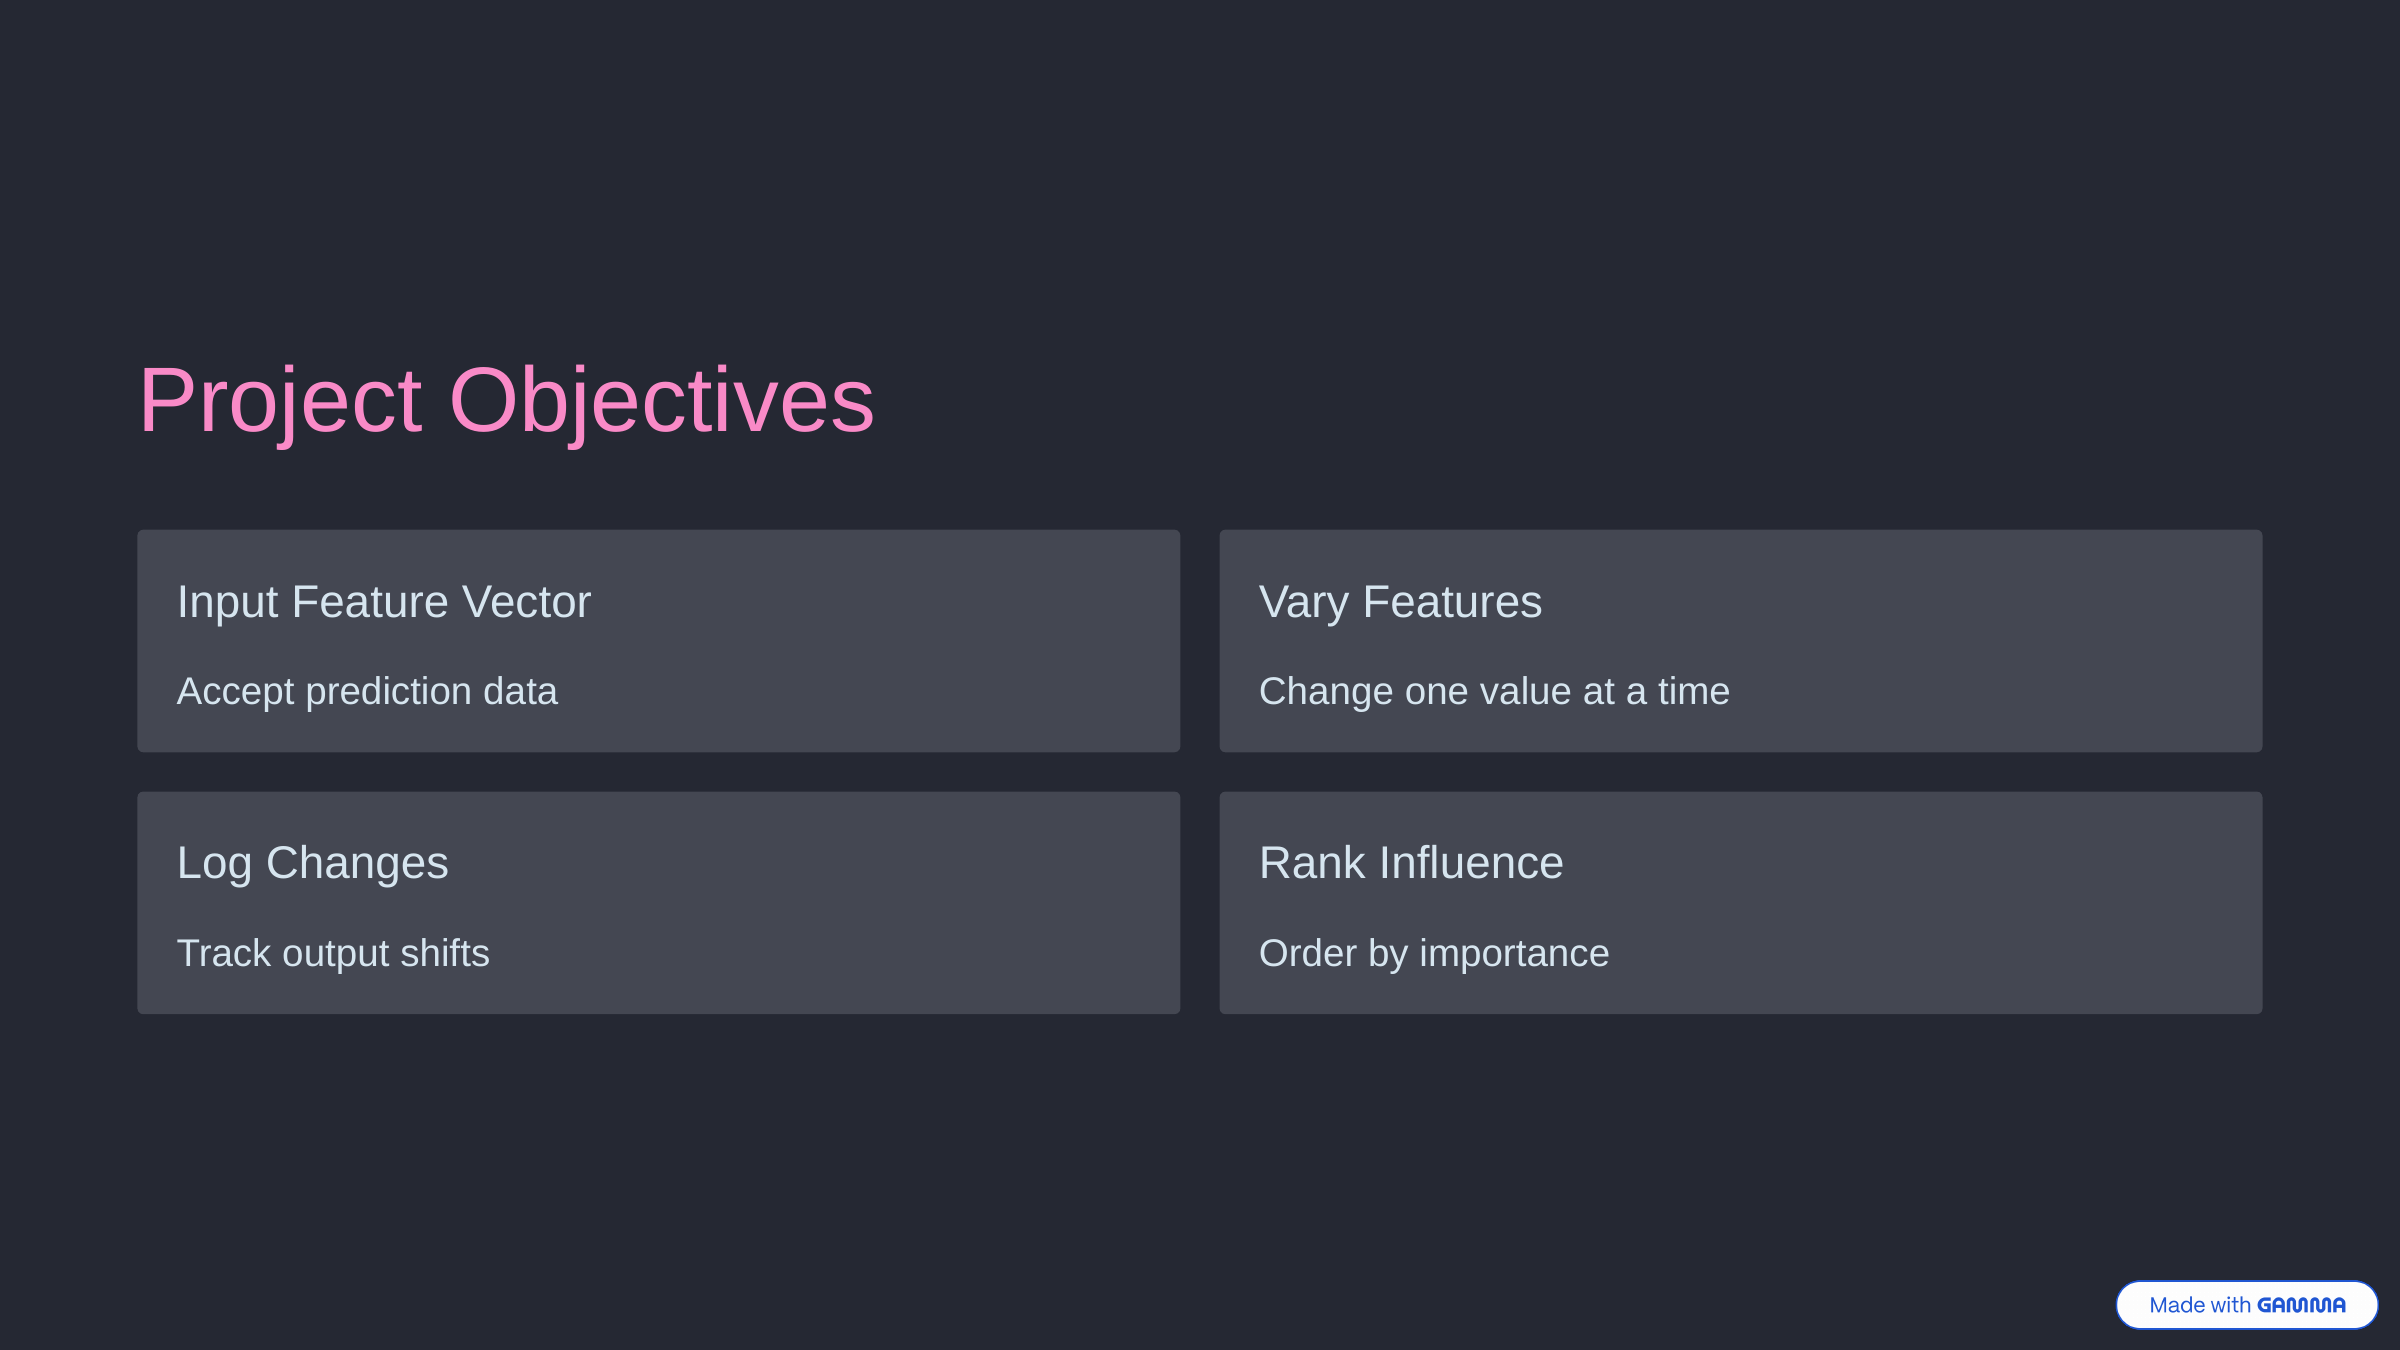

Project Objectives

Input Feature Vector
Vary Features
Accept prediction data
Change one value at a time

Log Changes
Rank Influence
Track output shifts
Order by importance